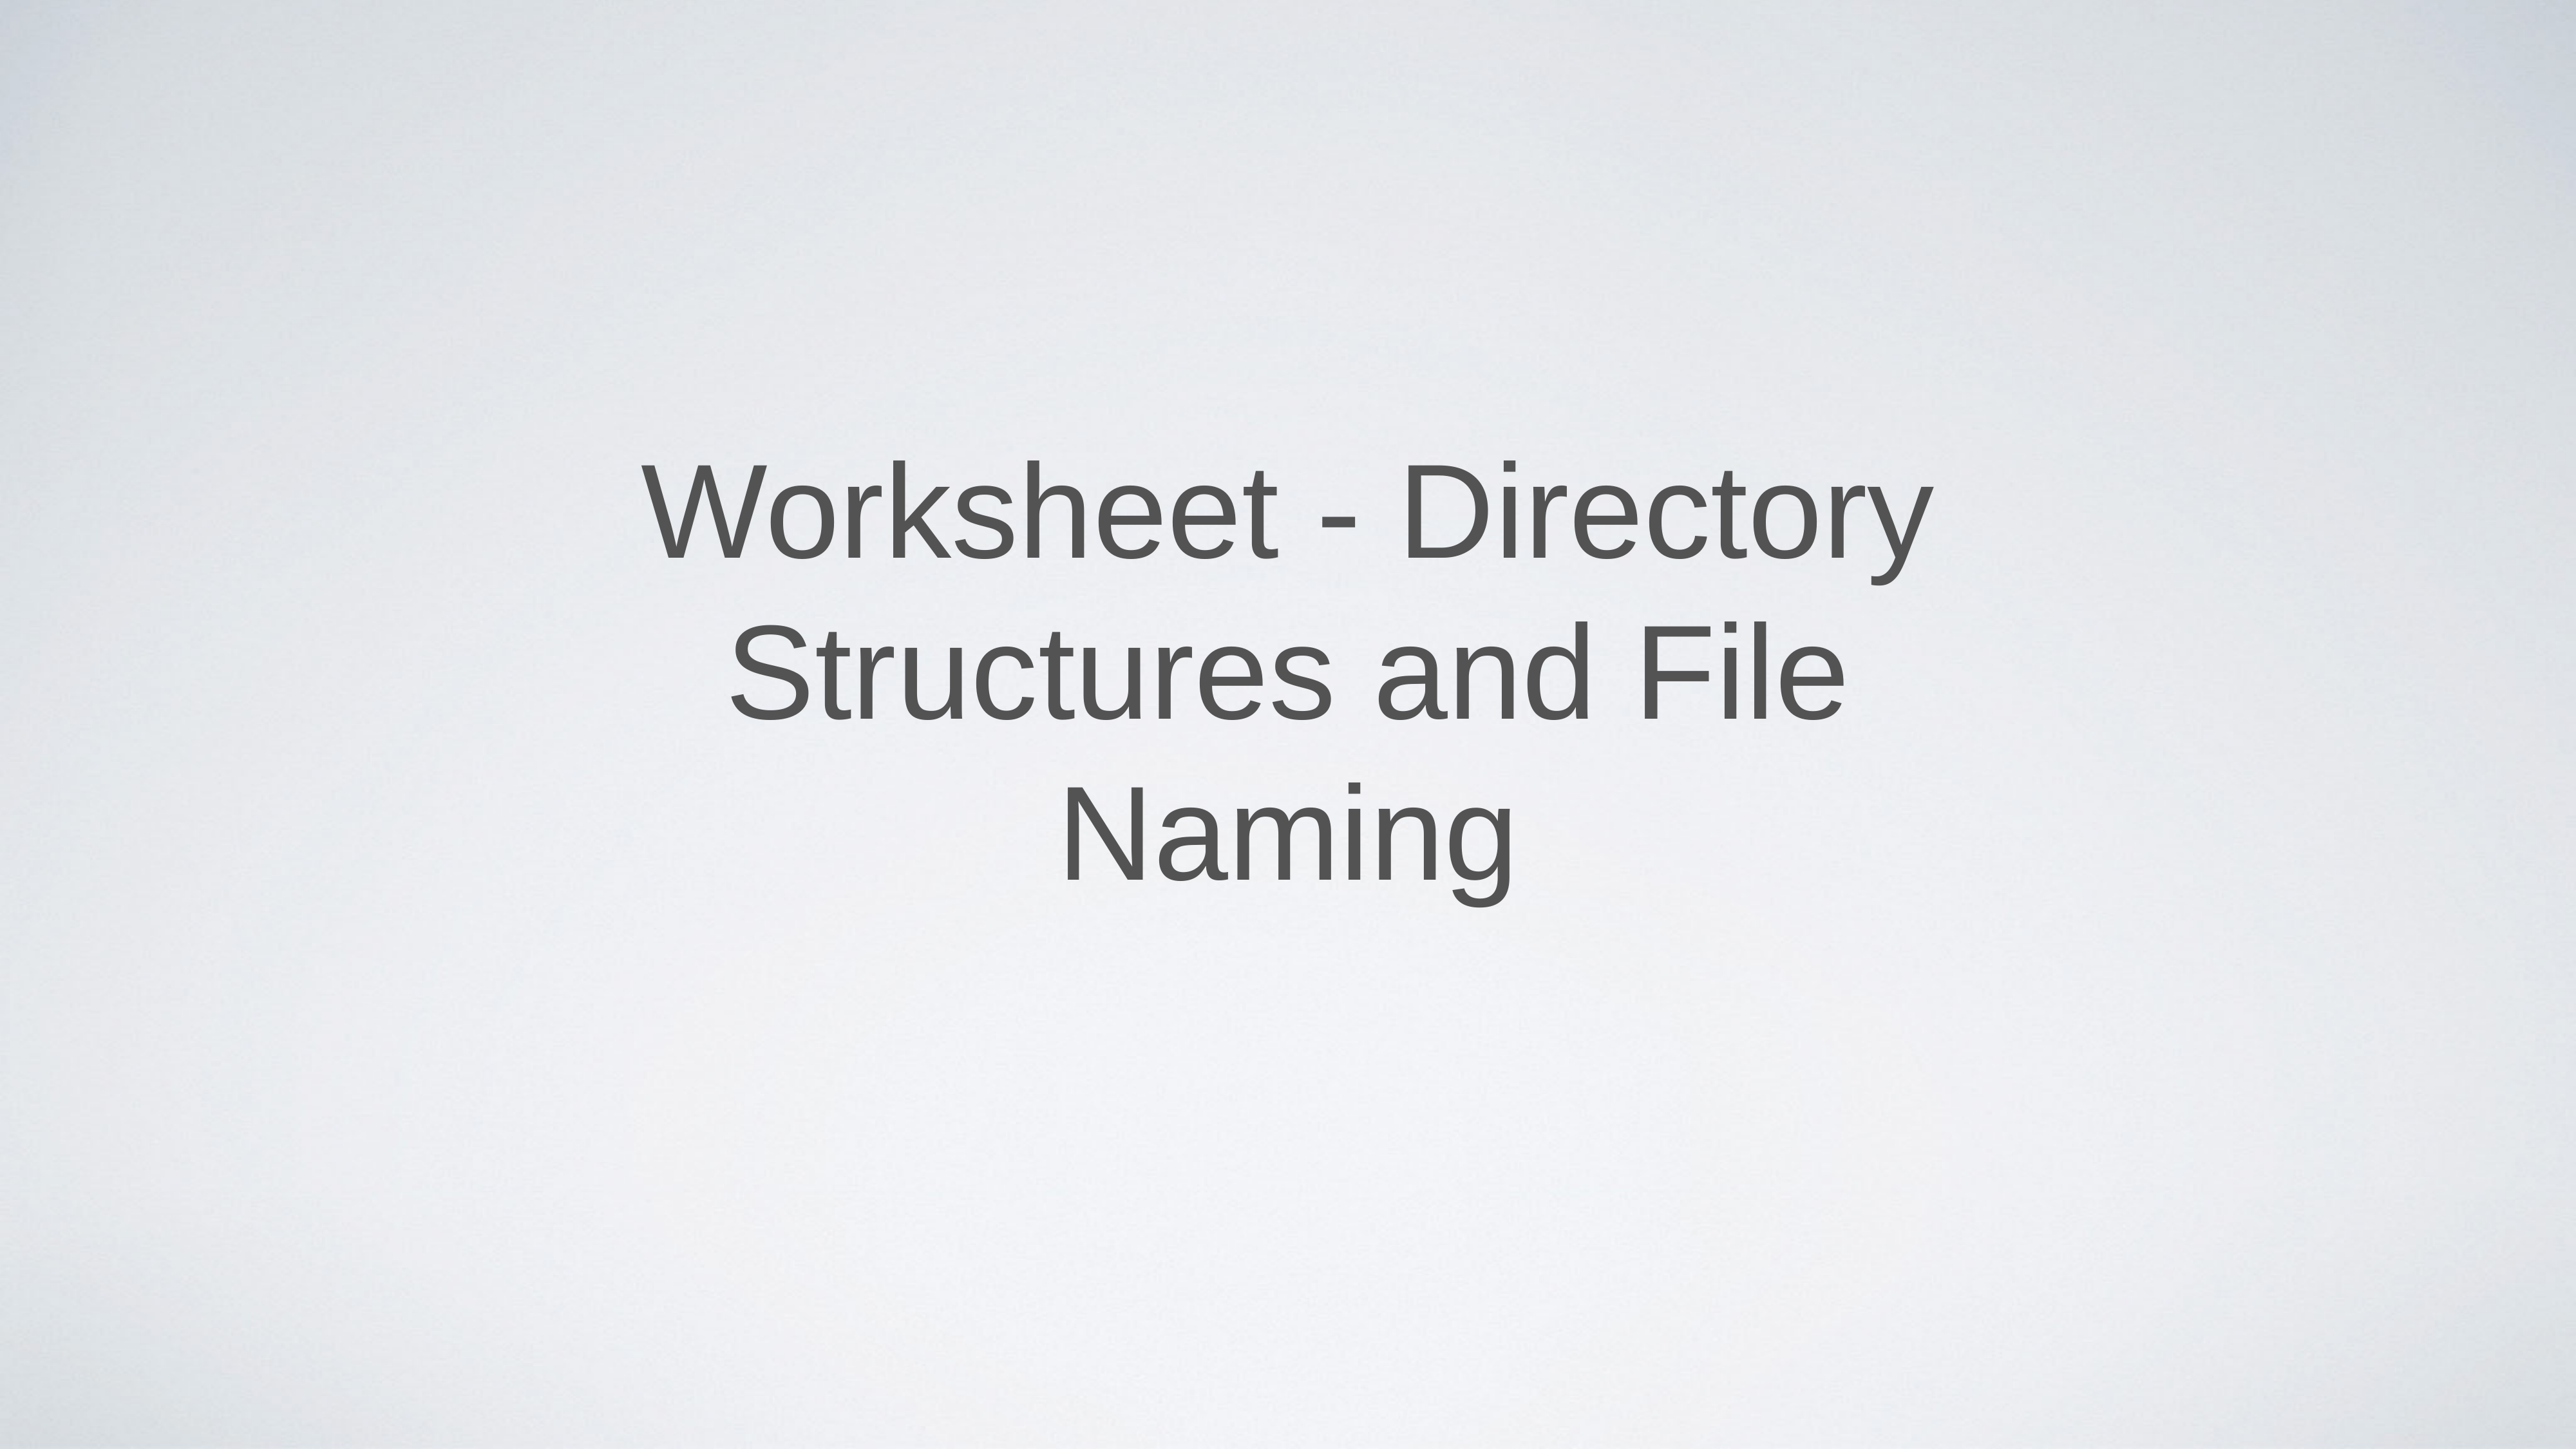

Worksheet - Directory Structures and File Naming